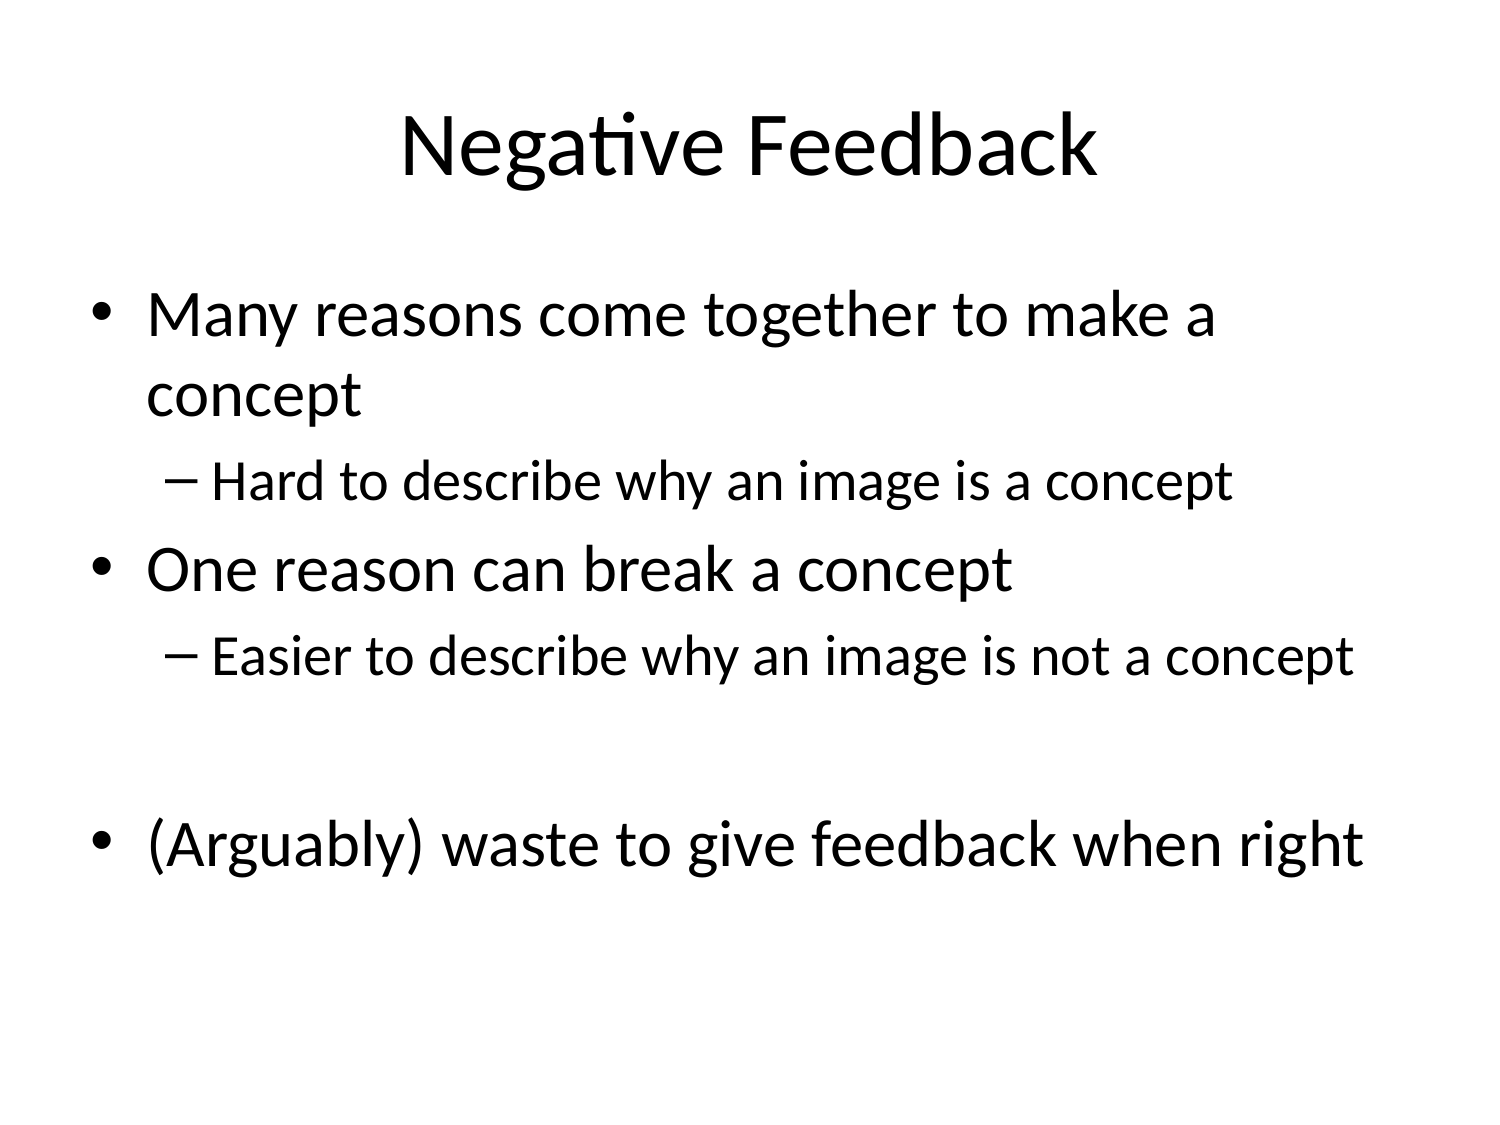

# Negative Feedback
Many reasons come together to make a concept
Hard to describe why an image is a concept
One reason can break a concept
Easier to describe why an image is not a concept

(Arguably) waste to give feedback when right